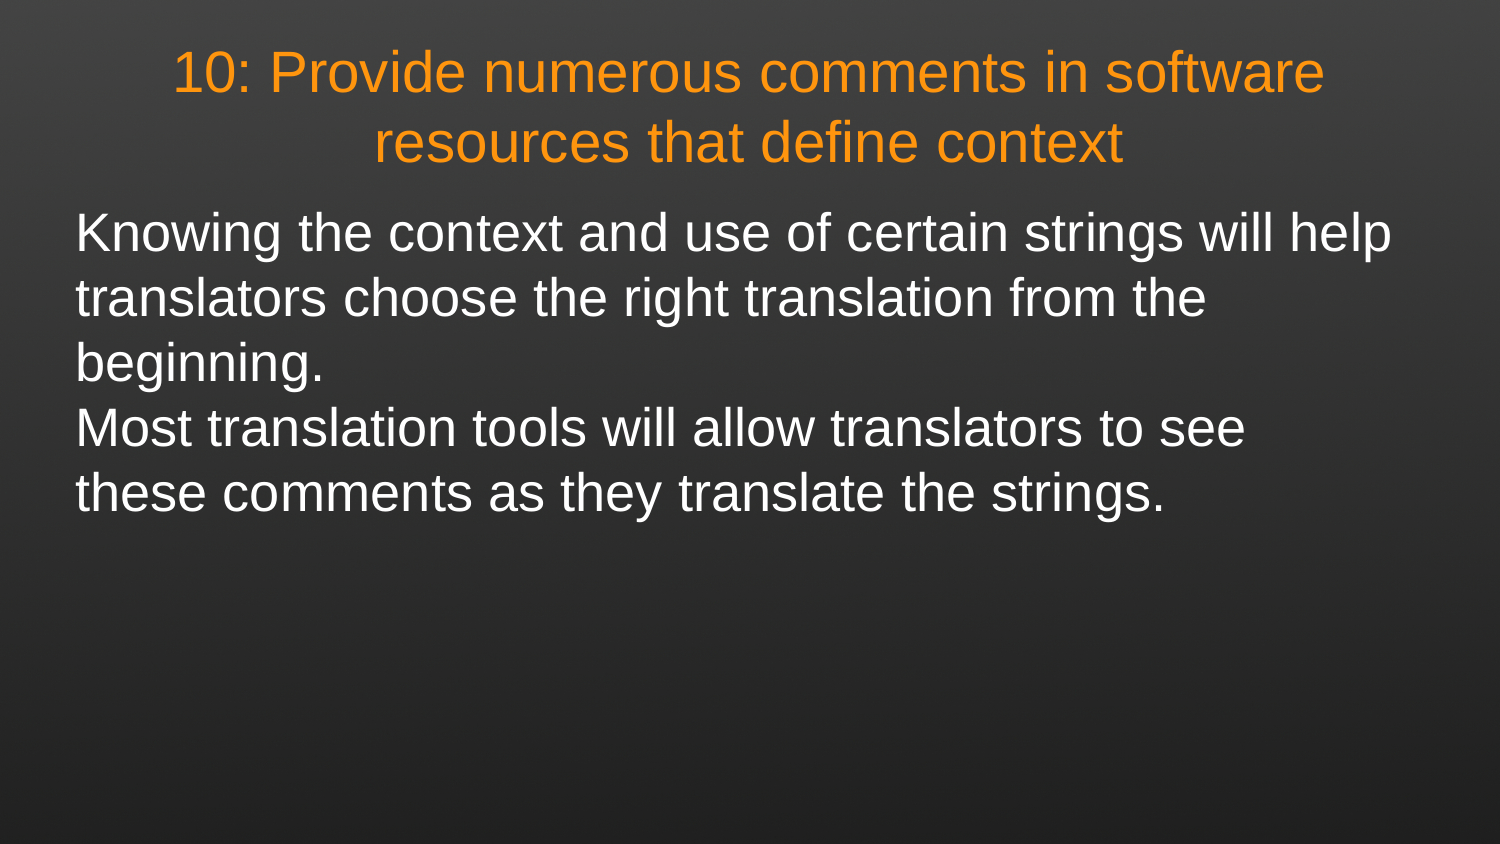

10: Provide numerous comments in software resources that define context
Knowing the context and use of certain strings will help translators choose the right translation from the beginning.
Most translation tools will allow translators to see these comments as they translate the strings.